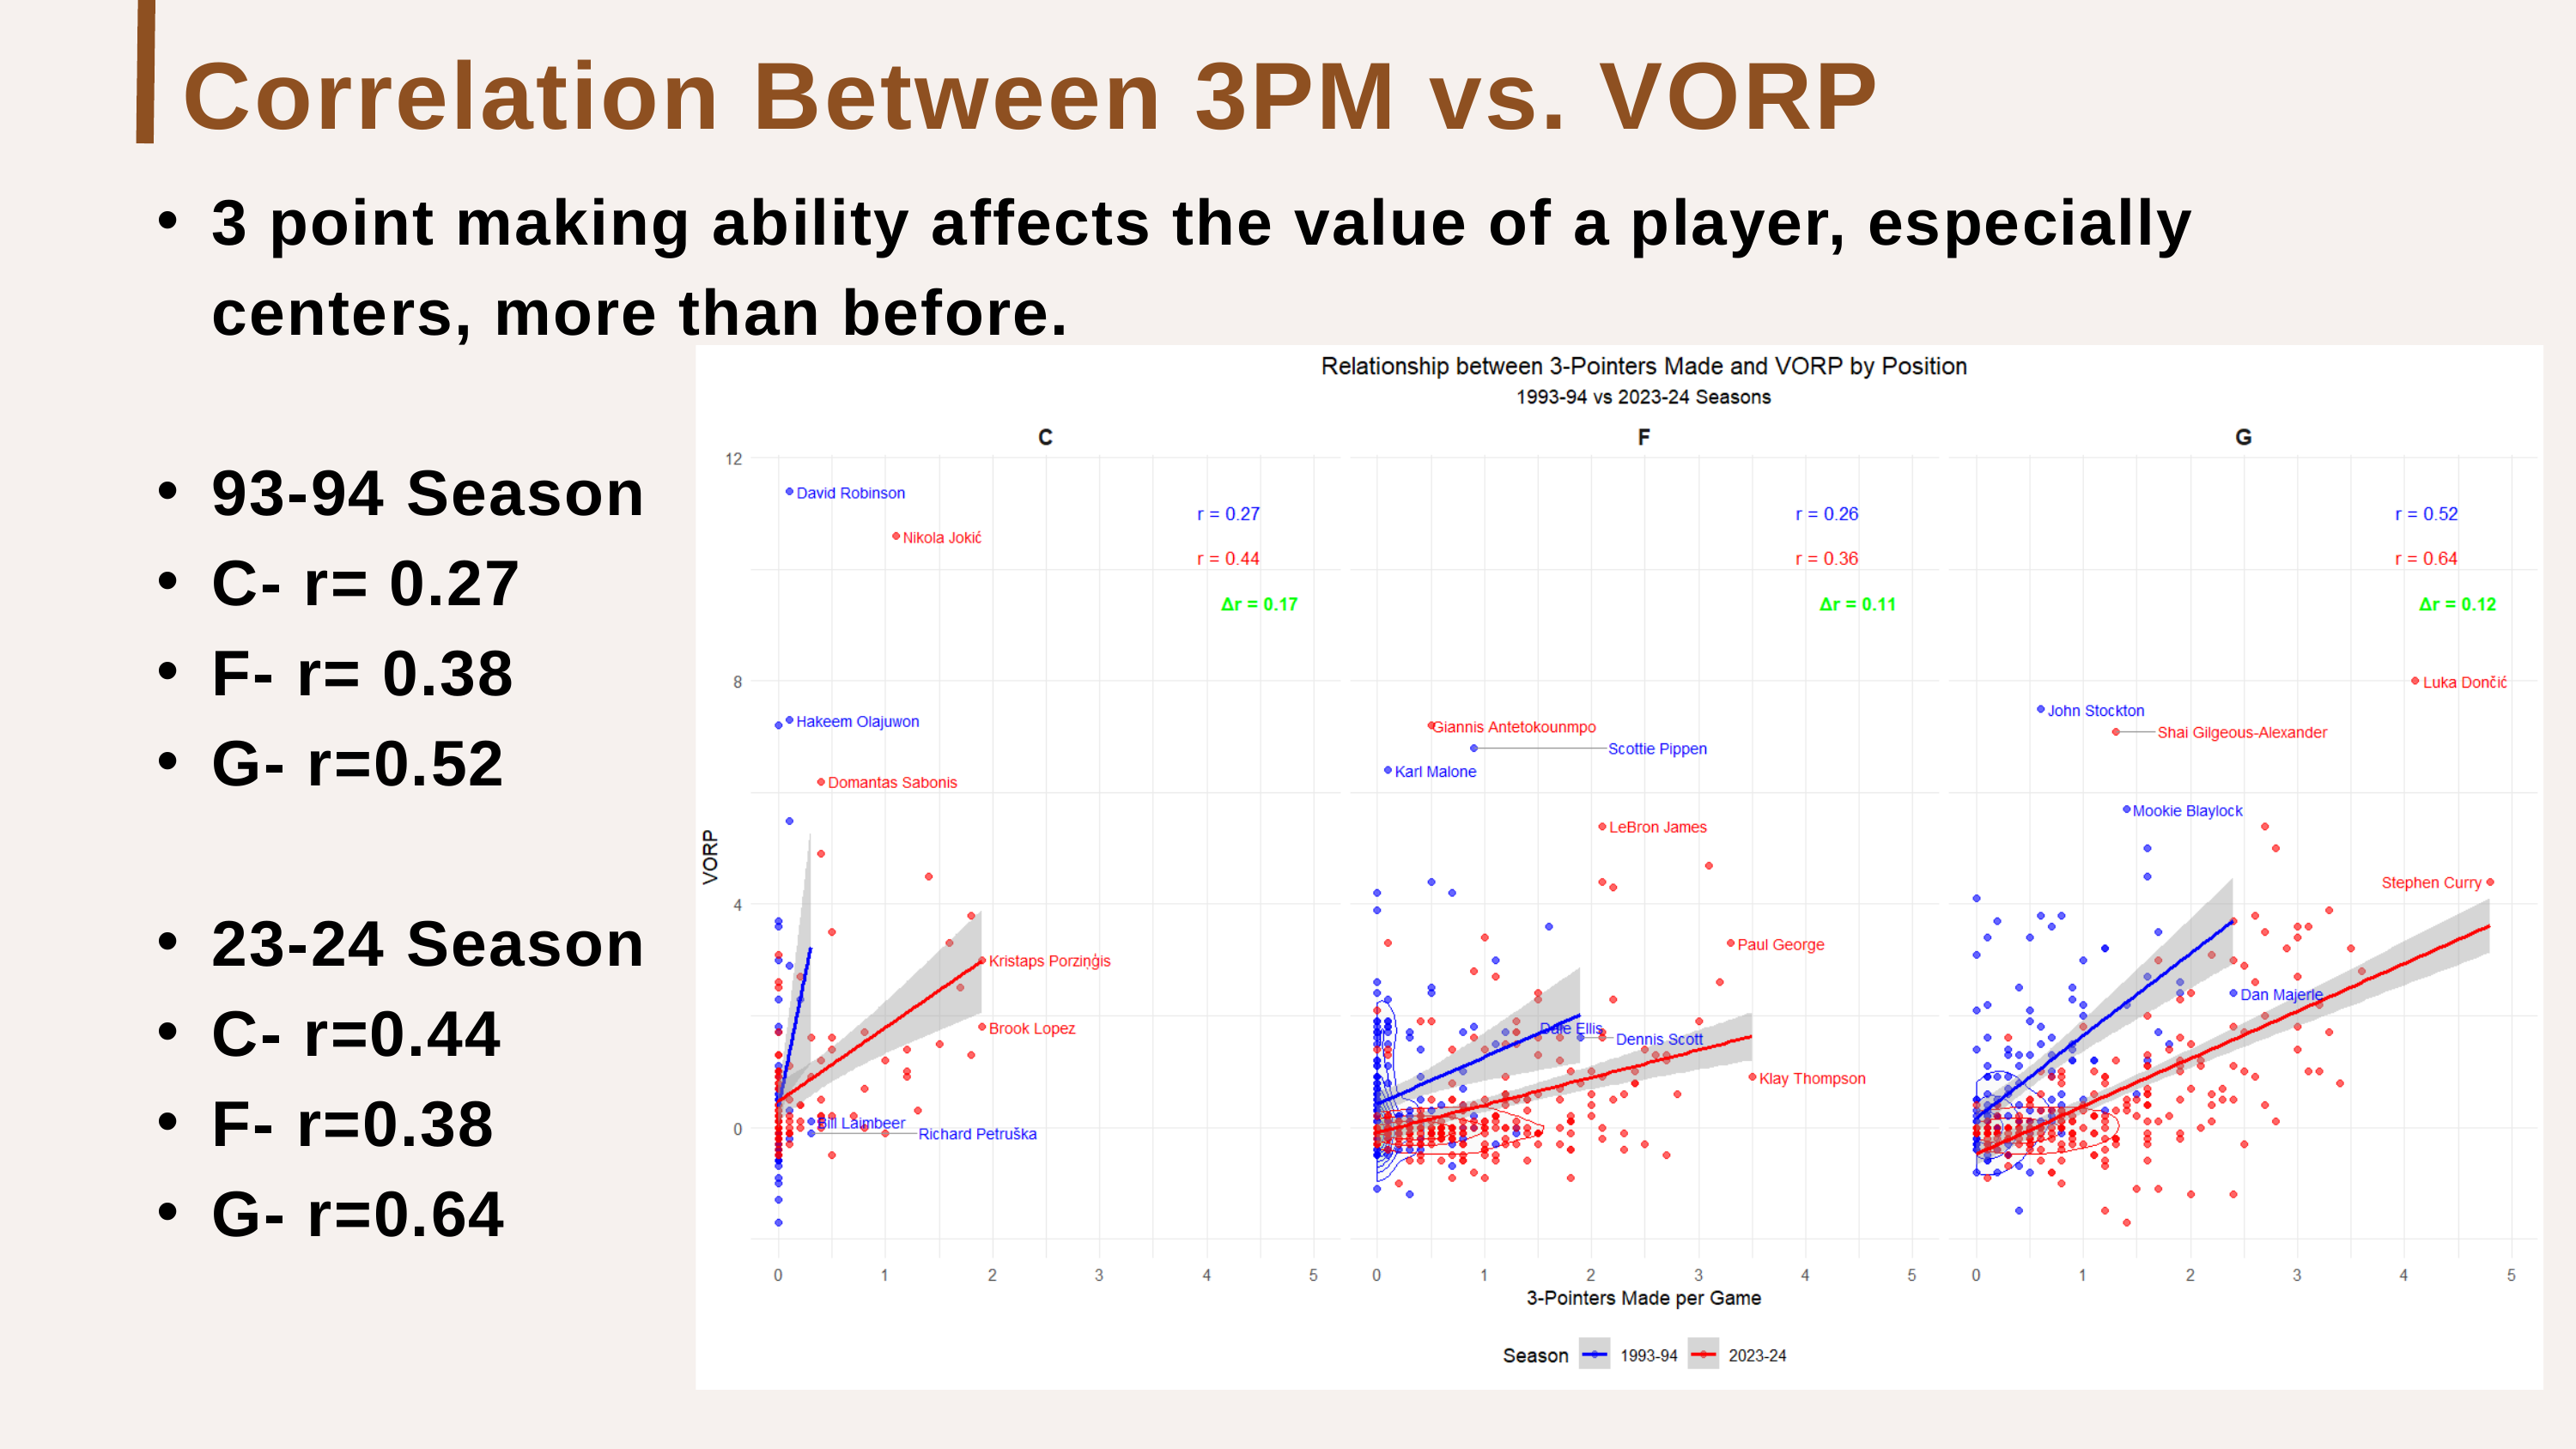

Correlation Between 3PM vs. VORP
3 point making ability affects the value of a player, especially centers, more than before.

93-94 Season
C- r= 0.27
F- r= 0.38
G- r=0.52

23-24 Season
C- r=0.44
F- r=0.38
G- r=0.64